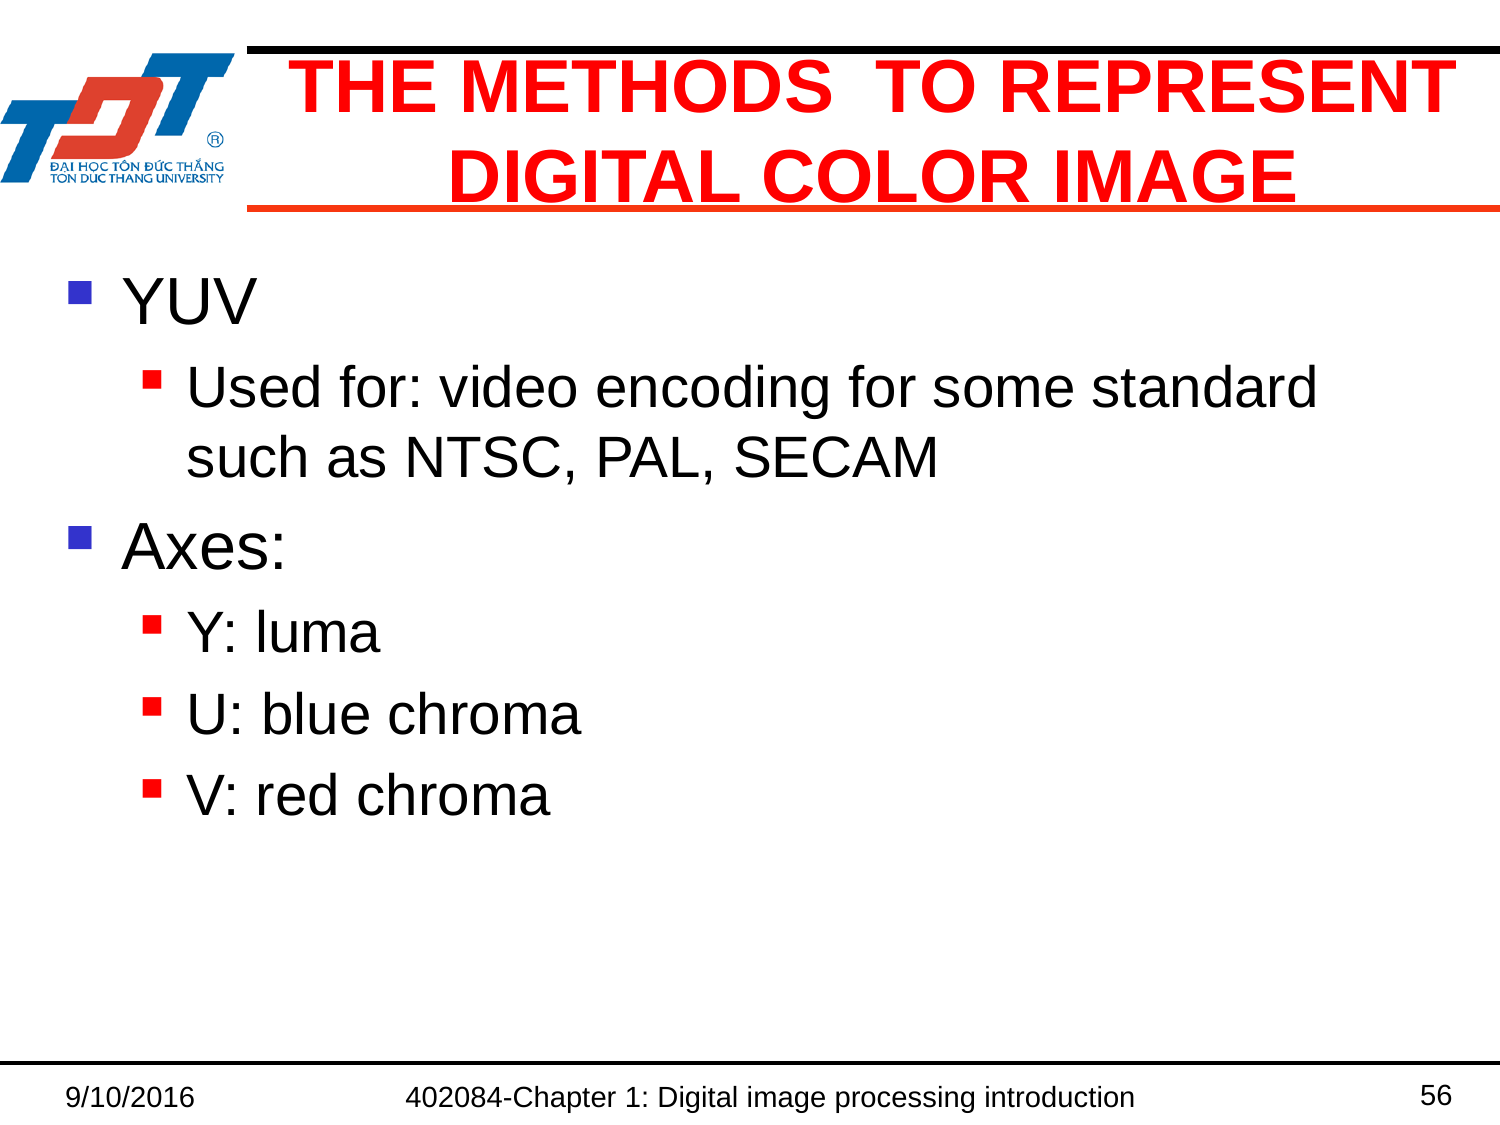

# The Methods  to represent Digital color image
YUV
Used for: video encoding for some standard such as NTSC, PAL, SECAM
Axes:
Y: luma
U: blue chroma
V: red chroma
56
9/10/2016
402084-Chapter 1: Digital image processing introduction